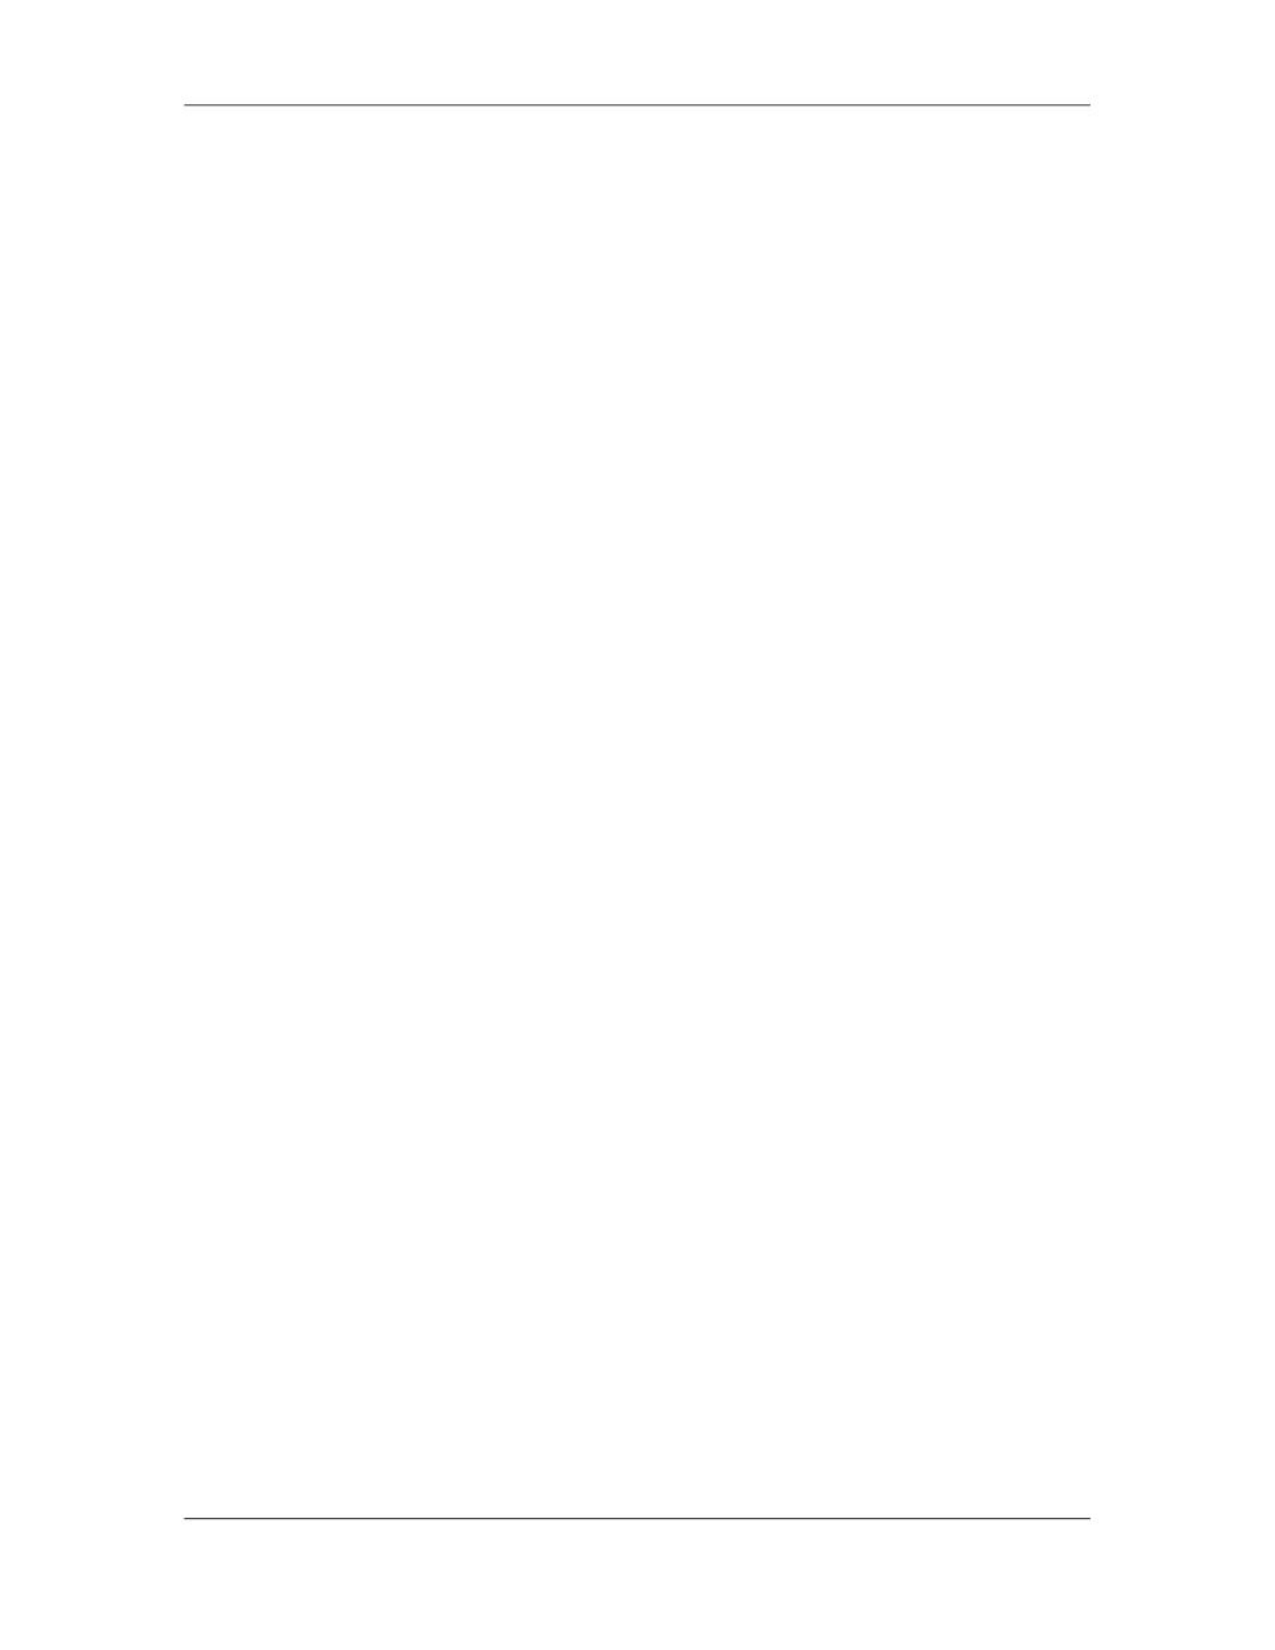

Software Project Management (CS615)

																																																																															ix.															Measuring Impact of Change

																																																																																																									Change is inevitable in the SDLC. However, the change needs to be measured and
																																																																																																									monitored. Changes in the product or process are measured using software quality

																																																																																																									metrics. Software qua1ity metrics helps in estimating the cost and resource
																																																																																																									requirements of a project. To control software quality; it is essential to measure

																																																																																																									quality and then compare it with established standards. Software qua1ity metrics
																																																																																																									are used to evaluate the effectiveness of techniques and tools, the productivity of

																																																																																																									development activities and the qua1ity of products. Metrics enables mangers and
																																																																																																									developers to monitor the activities and proposed changes throughout the SDLC

																																																																																																									and initiate corrective actions.

																																																																																		x.															Performing SQA Audits
																																																																																																									SQA audits scrutinize the software development process by comparing it to

																																																																																																									established processes. This ensures that proper control is maintained over the
																																																																																																									documents required during SDLC. Audits also ensure that the status of an activity

																																																																																																									performed by the developer is reflected in the status report of the developer.

																																																																															xi.															Keeping Records and Reporting
																																																																																																									Keeping records and reporting ensure the collection and circulation of information

																																																																																																									relevant to SQA. The results of reviews, audits, change control, testing, and other
																																																																																																									SQA activities are reported and compiled for future reference.

																																																																																										⇒					Software Review
																																																																																																									Software review is an effective way of filtering errors in a software product.

																																																																																																									Typically, an error found after the product release costs 50 times as much to
																																																																																																									correct as one detected during the design phase.

																																																																																																									This means the cost of fixing a defect rises dramatically if it is found late in the

																																																																																																									development life cycle of the product. Therefore, you need to filter errors as early
																																																																																																									as possible.

																																																																																																									Software review is used as a filter at various points of software development.

																																																																																																									Reviews conducted at each of these phases, analysis, design, coding, and testing
																																																																																																									reveal areas of improvement in the product.

																																																																																																									Reviews also indicate those areas that do not need any improvement. You can use

																																																																																																									software reviews to achieve consistency and uniformity across products. Reviews
																																																																																																									also make the task of product creation more manageable. Some of the most

																																																																																																									common software review techniques, practiced across software organizations
																																																																																																									include:

																																																																																																									a)							Inspection

																																																																																																									b)						Walkthrough
																																																																																																									c)							Formal technical reviews

																																																																																																									a)						Inspections

																																																																																						                                                                                                                                 124

																																																																																																																																																																																						© Copyright Virtual University of Pakistan